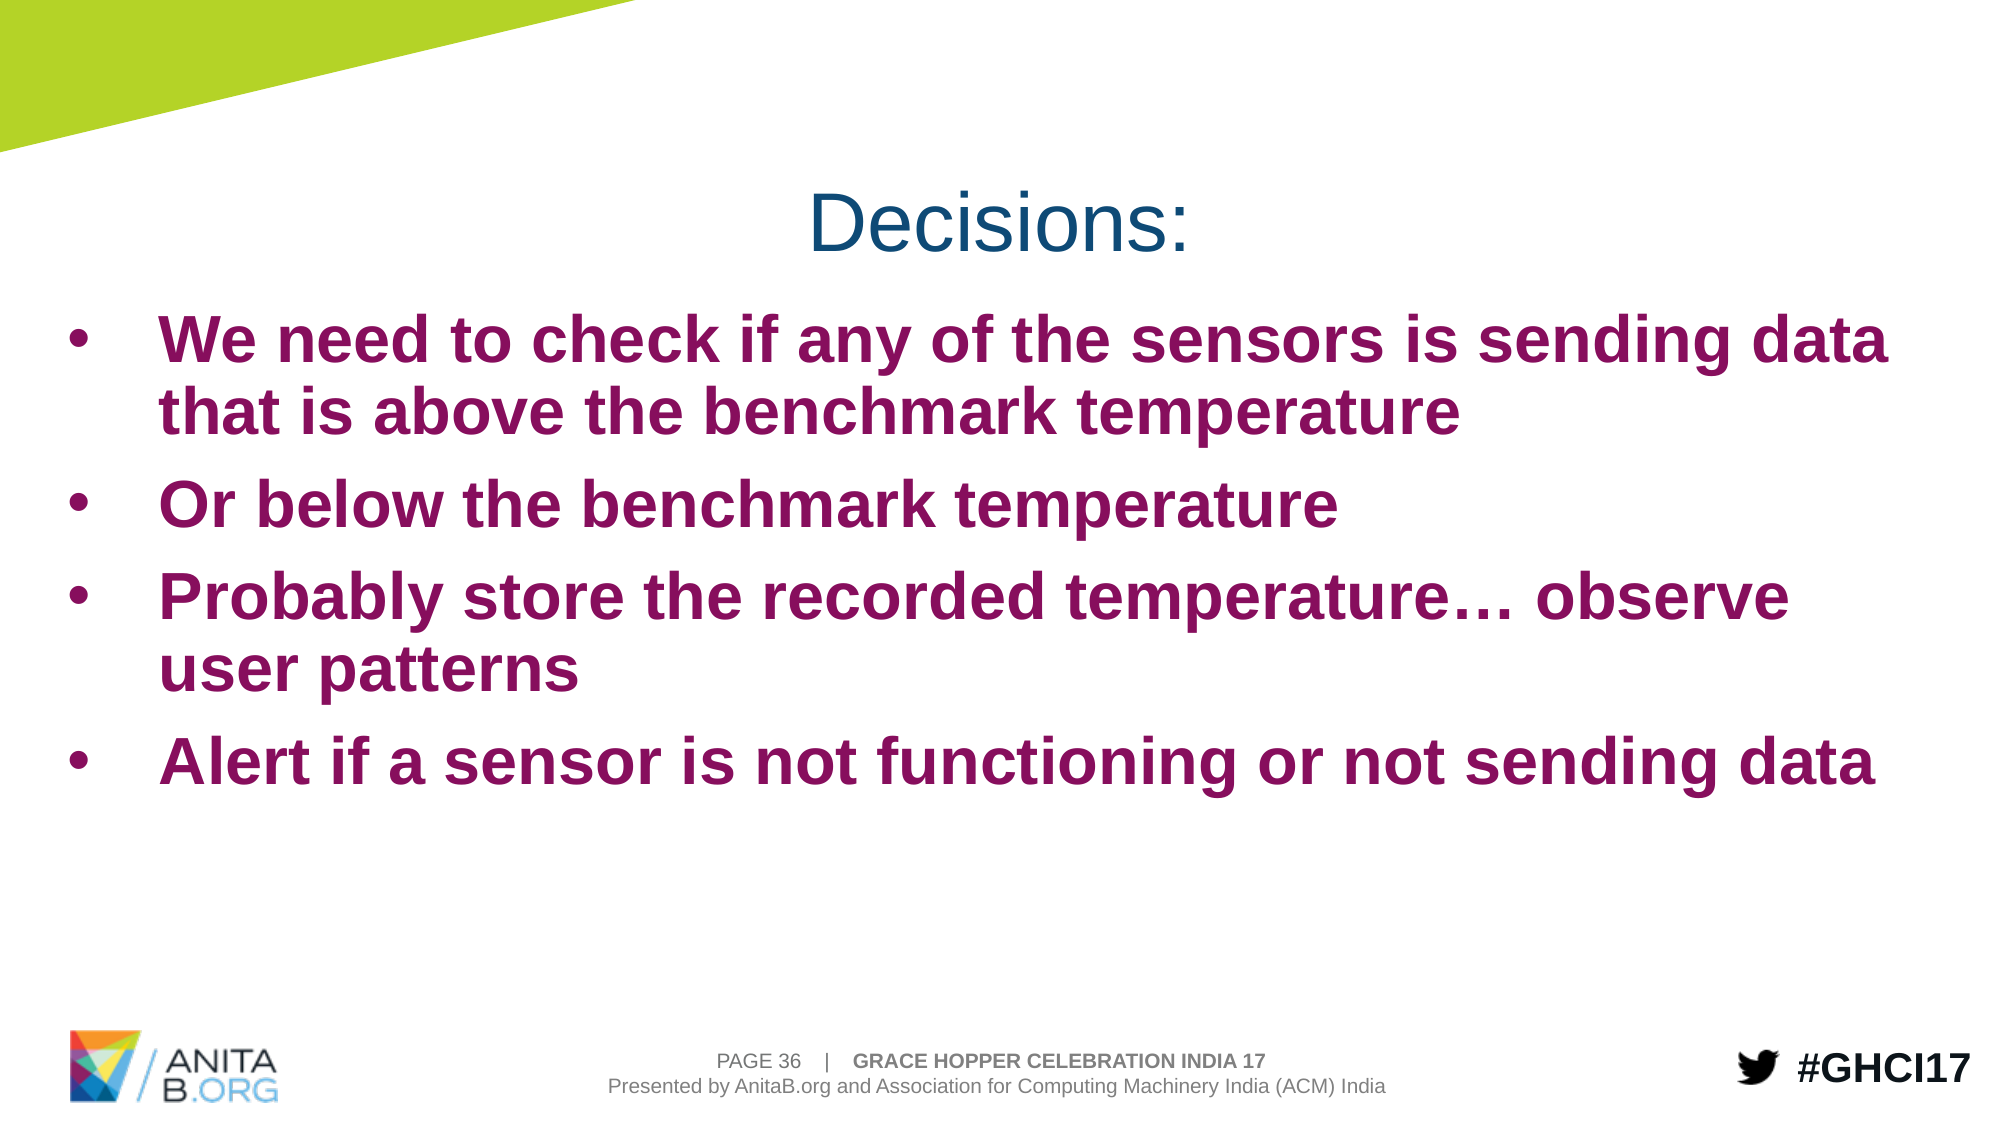

# Decisions:
We need to check if any of the sensors is sending data that is above the benchmark temperature
Or below the benchmark temperature
Probably store the recorded temperature… observe user patterns
Alert if a sensor is not functioning or not sending data